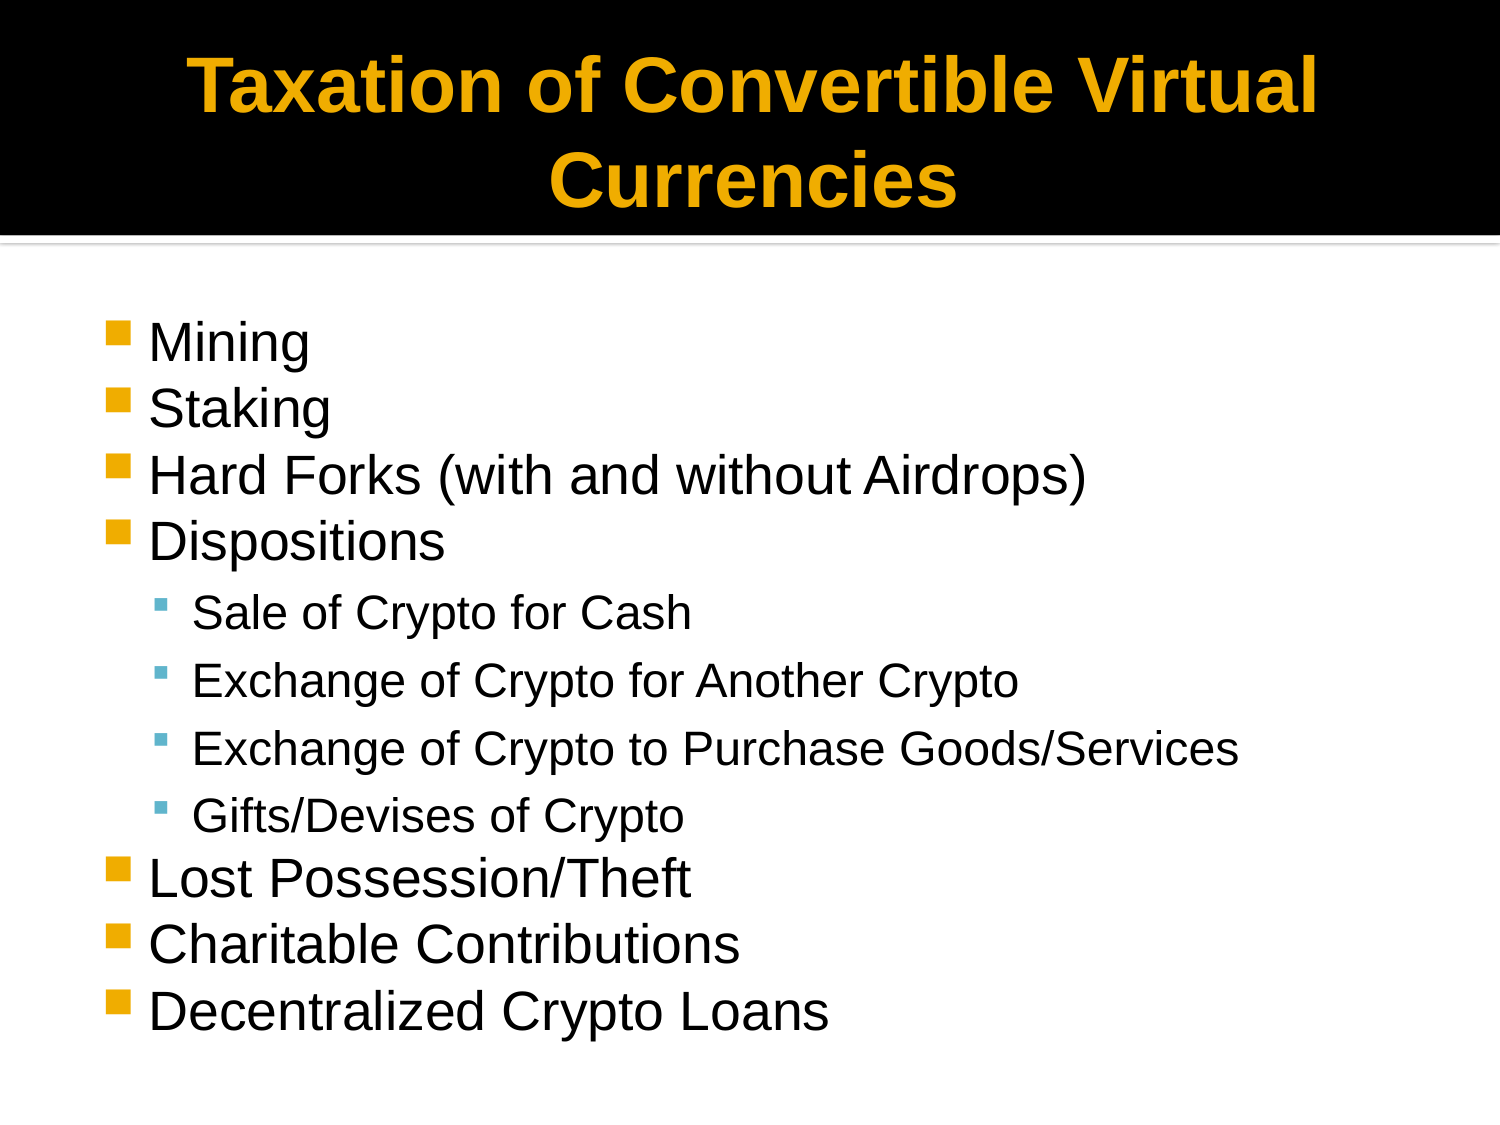

# Taxation of Convertible Virtual Currencies
Mining
Staking
Hard Forks (with and without Airdrops)
Dispositions
Sale of Crypto for Cash
Exchange of Crypto for Another Crypto
Exchange of Crypto to Purchase Goods/Services
Gifts/Devises of Crypto
Lost Possession/Theft
Charitable Contributions
Decentralized Crypto Loans